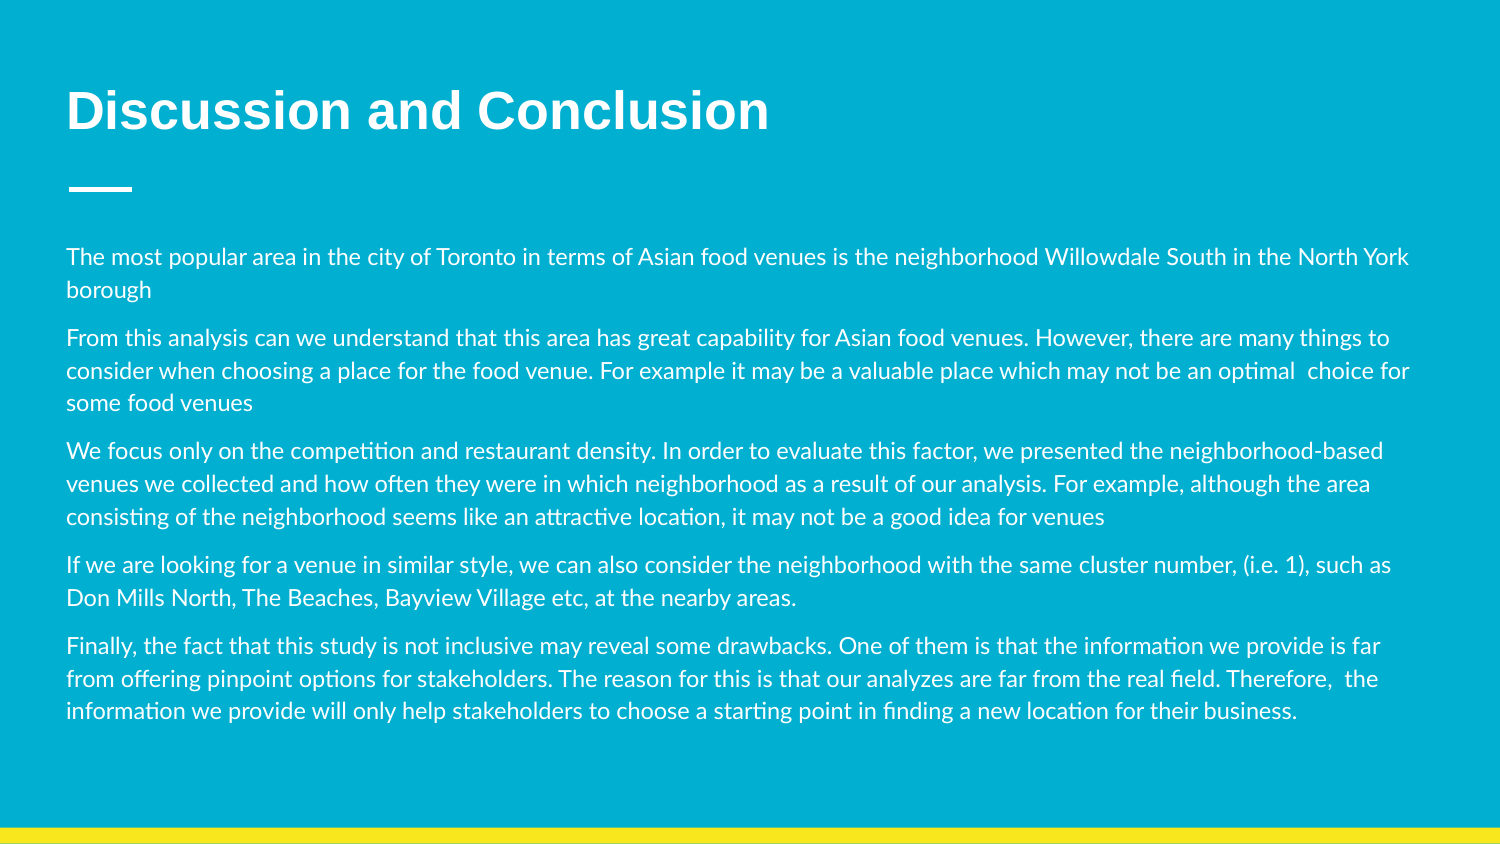

# Discussion and Conclusion
The most popular area in the city of Toronto in terms of Asian food venues is the neighborhood Willowdale South in the North York borough
From this analysis can we understand that this area has great capability for Asian food venues. However, there are many things to consider when choosing a place for the food venue. For example it may be a valuable place which may not be an optimal  choice for some food venues
We focus only on the competition and restaurant density. In order to evaluate this factor, we presented the neighborhood-based venues we collected and how often they were in which neighborhood as a result of our analysis. For example, although the area consisting of the neighborhood seems like an attractive location, it may not be a good idea for venues
If we are looking for a venue in similar style, we can also consider the neighborhood with the same cluster number, (i.e. 1), such as Don Mills North, The Beaches, Bayview Village etc, at the nearby areas.
Finally, the fact that this study is not inclusive may reveal some drawbacks. One of them is that the information we provide is far from offering pinpoint options for stakeholders. The reason for this is that our analyzes are far from the real field. Therefore,  the information we provide will only help stakeholders to choose a starting point in finding a new location for their business.